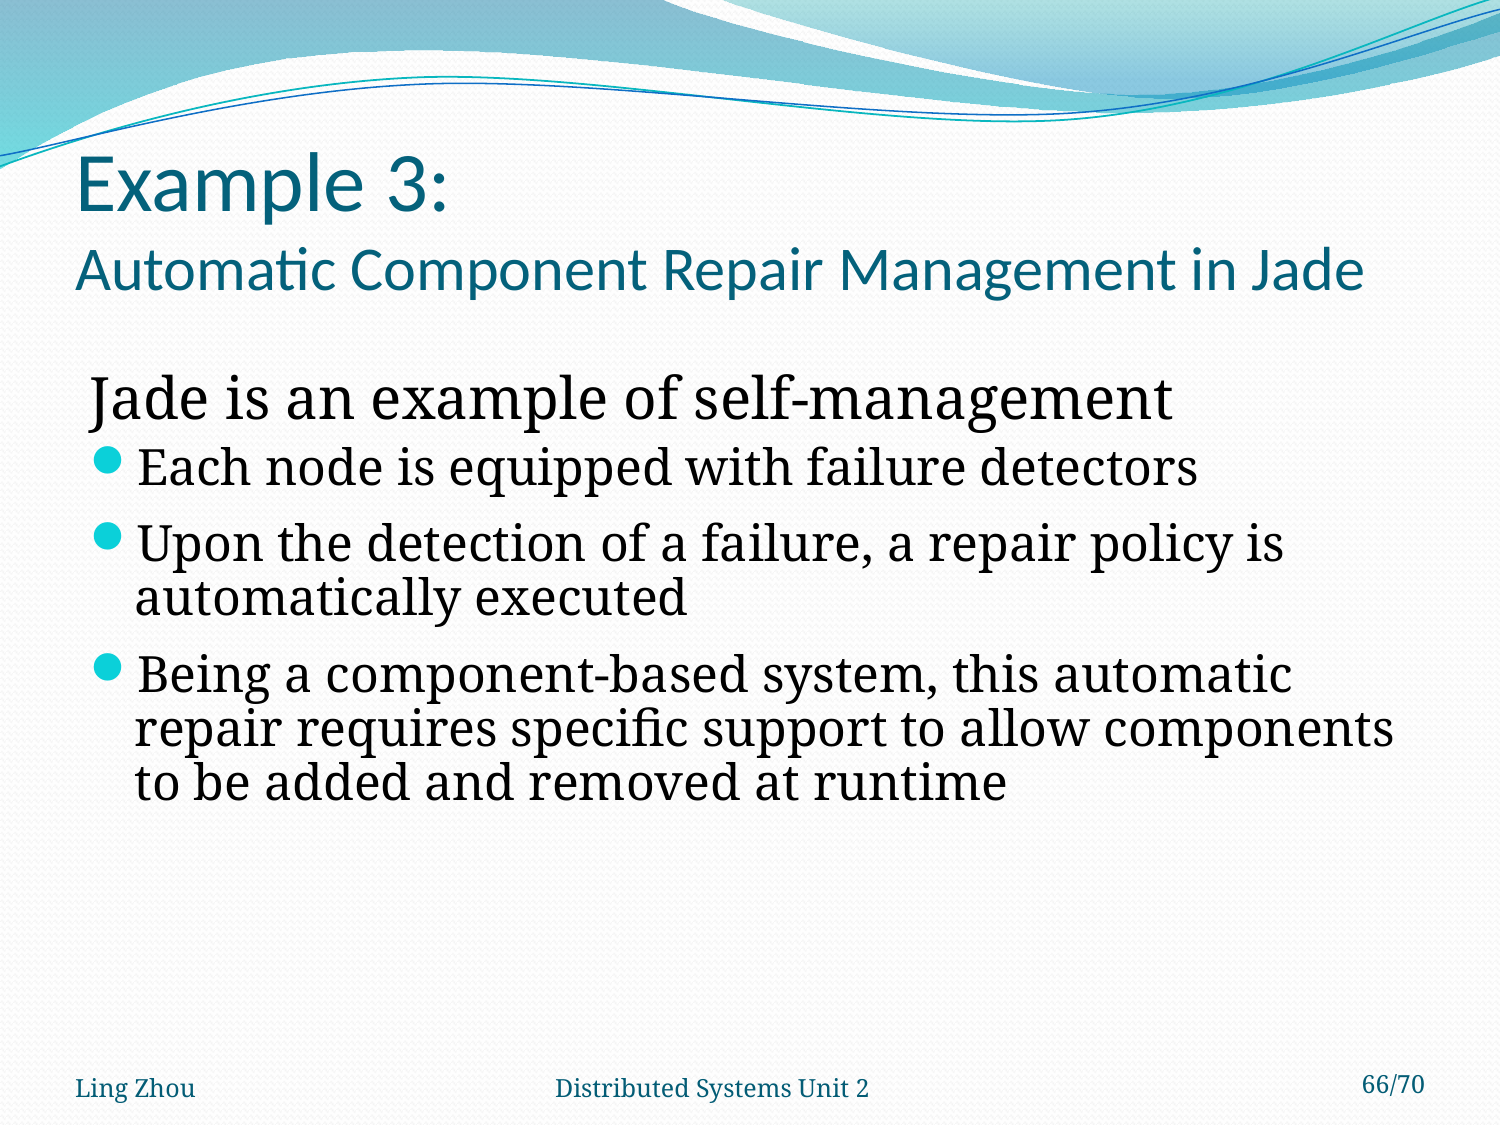

# Example 3: Automatic Component Repair Management in Jade
Jade is an example of self-management
Each node is equipped with failure detectors
Upon the detection of a failure, a repair policy is automatically executed
Being a component-based system, this automatic repair requires specific support to allow components to be added and removed at runtime

Ling Zhou
Distributed Systems Unit 2
66/70